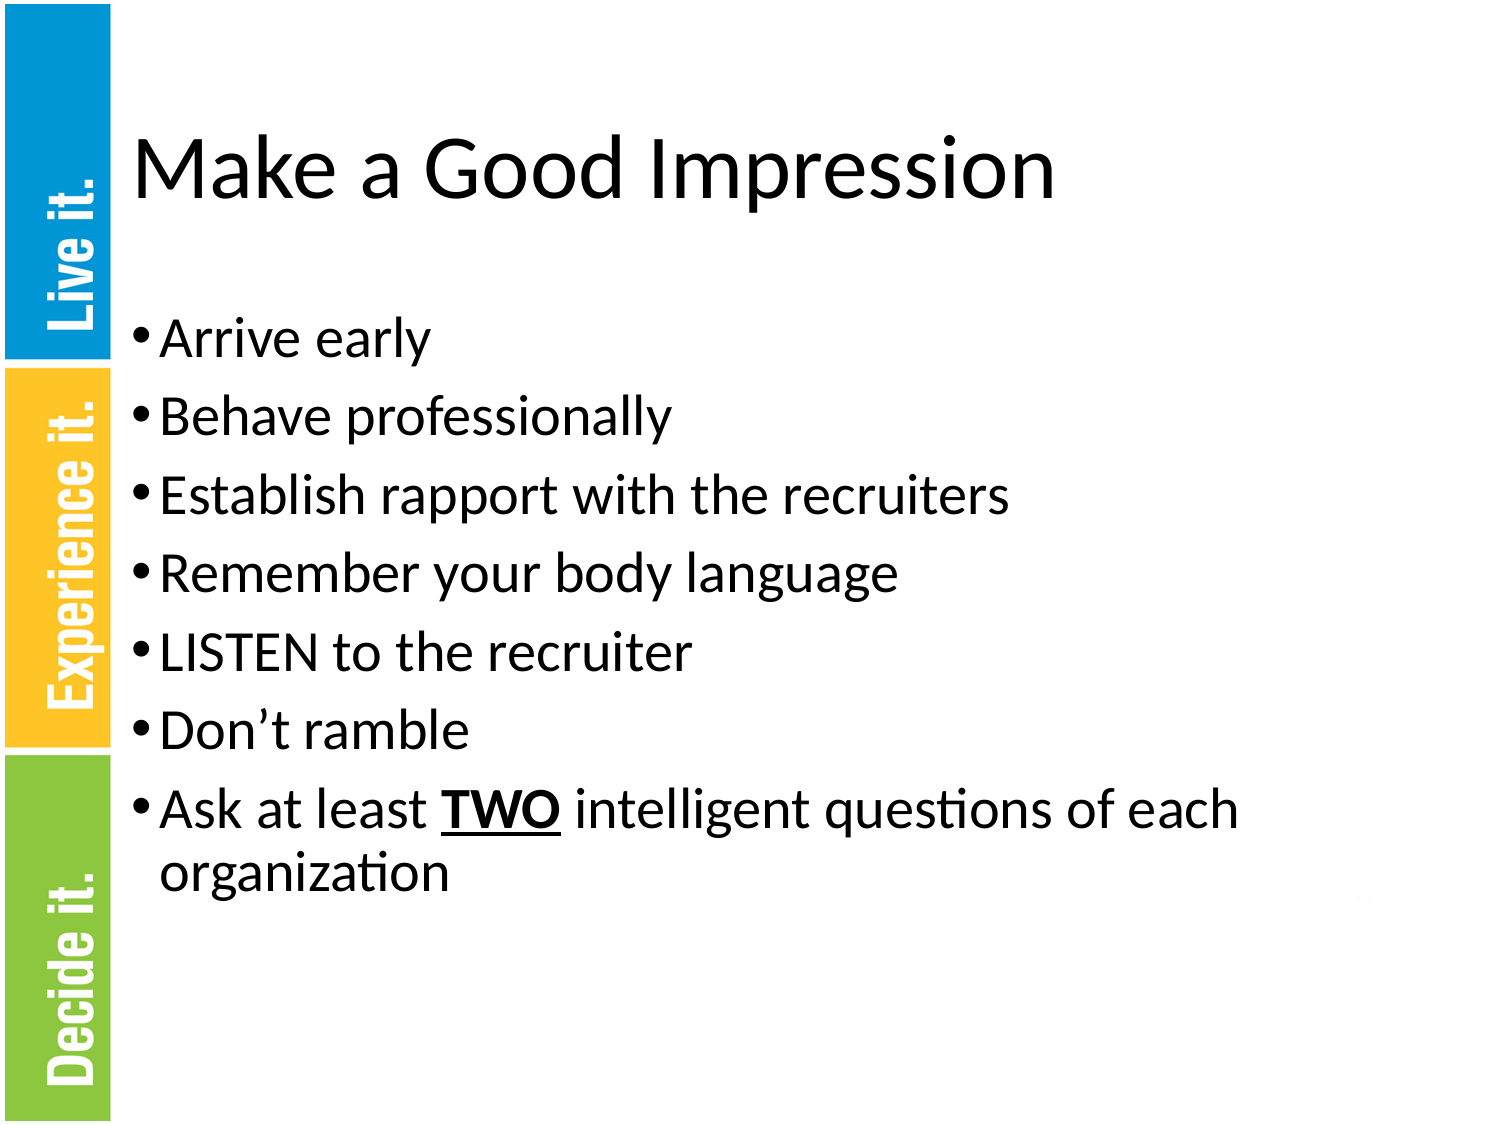

# Make a Good Impression
Arrive early
Behave professionally
Establish rapport with the recruiters
Remember your body language
LISTEN to the recruiter
Don’t ramble
Ask at least TWO intelligent questions of each organization